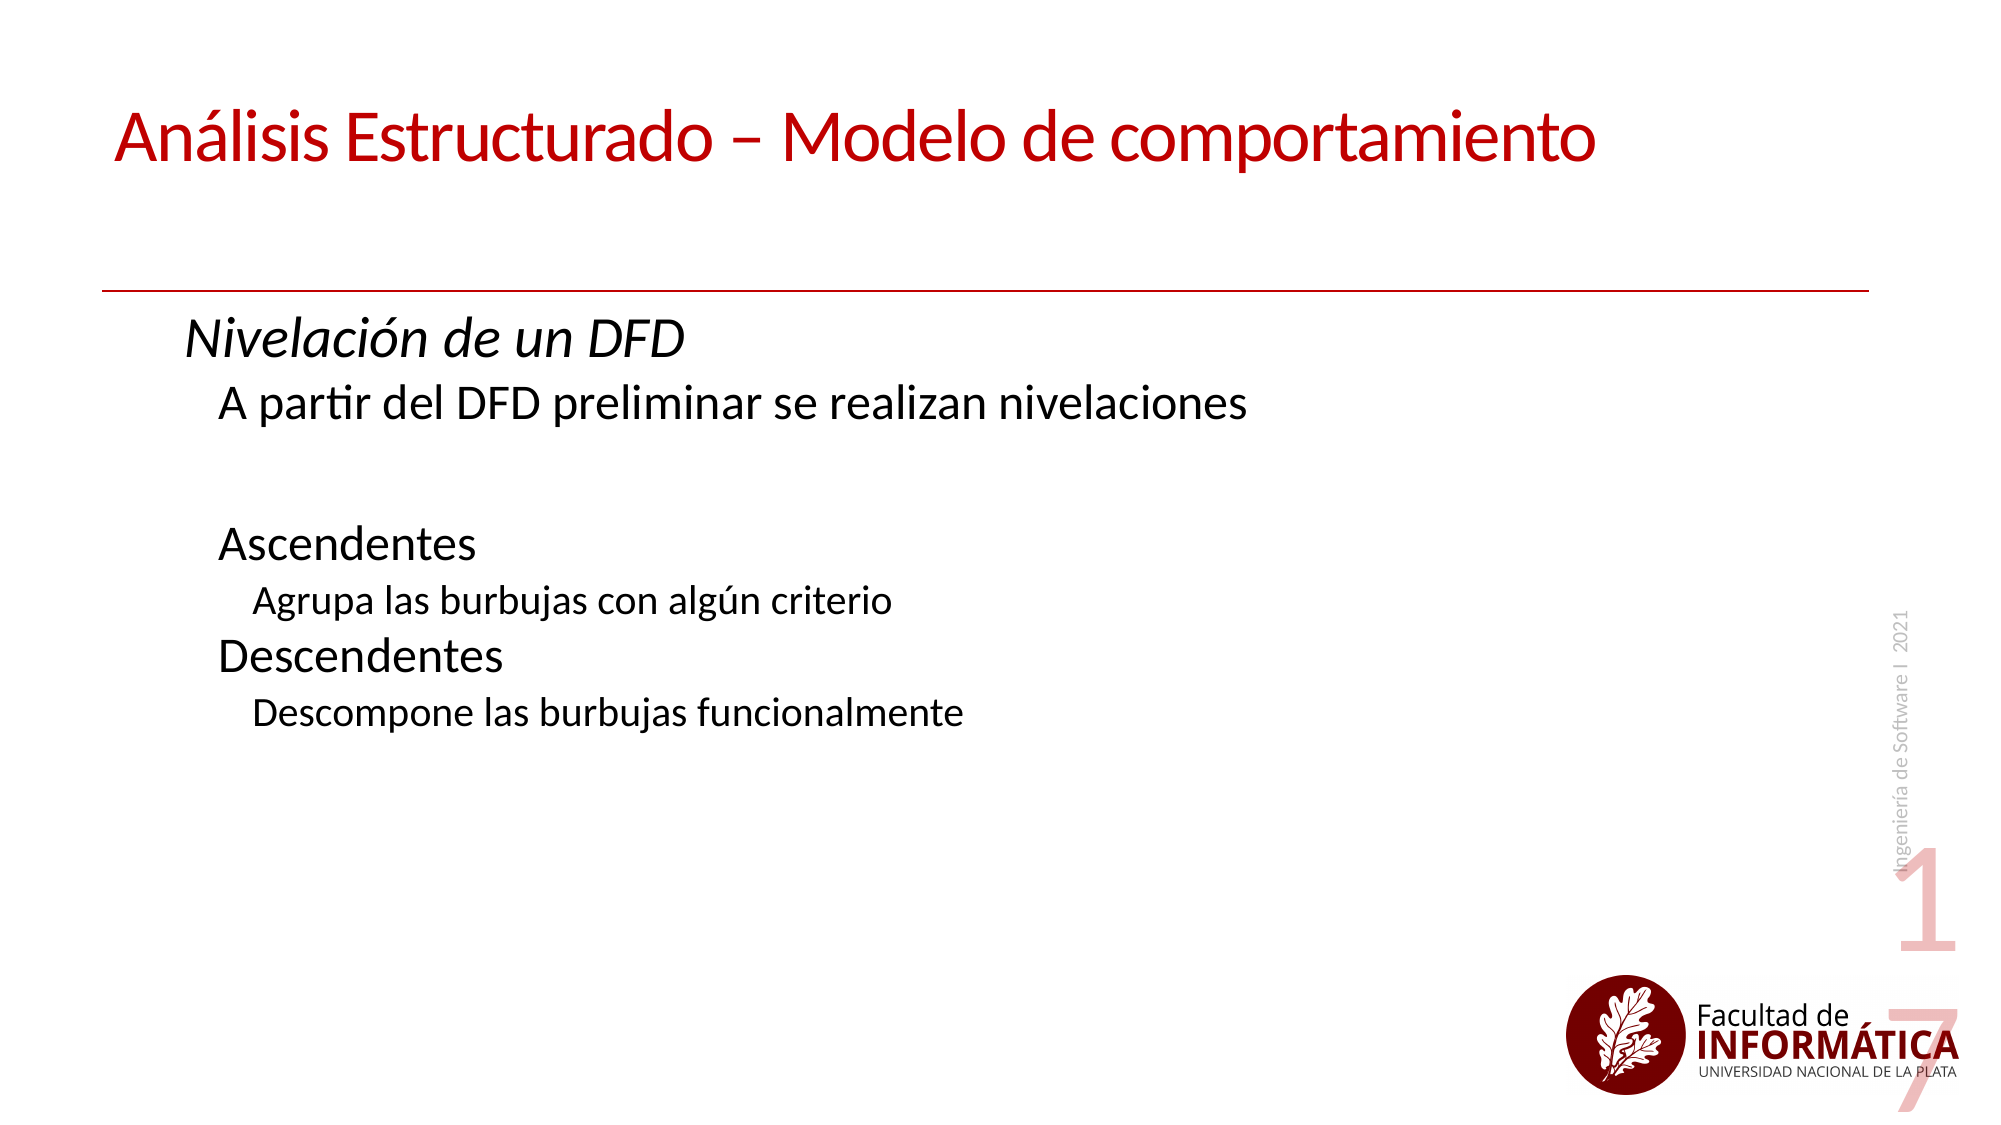

# Análisis Estructurado – Modelo de comportamiento
Nivelación de un DFD
A partir del DFD preliminar se realizan nivelaciones

Ascendentes
Agrupa las burbujas con algún criterio
Descendentes
Descompone las burbujas funcionalmente
Ingeniería de Software I  2021
17